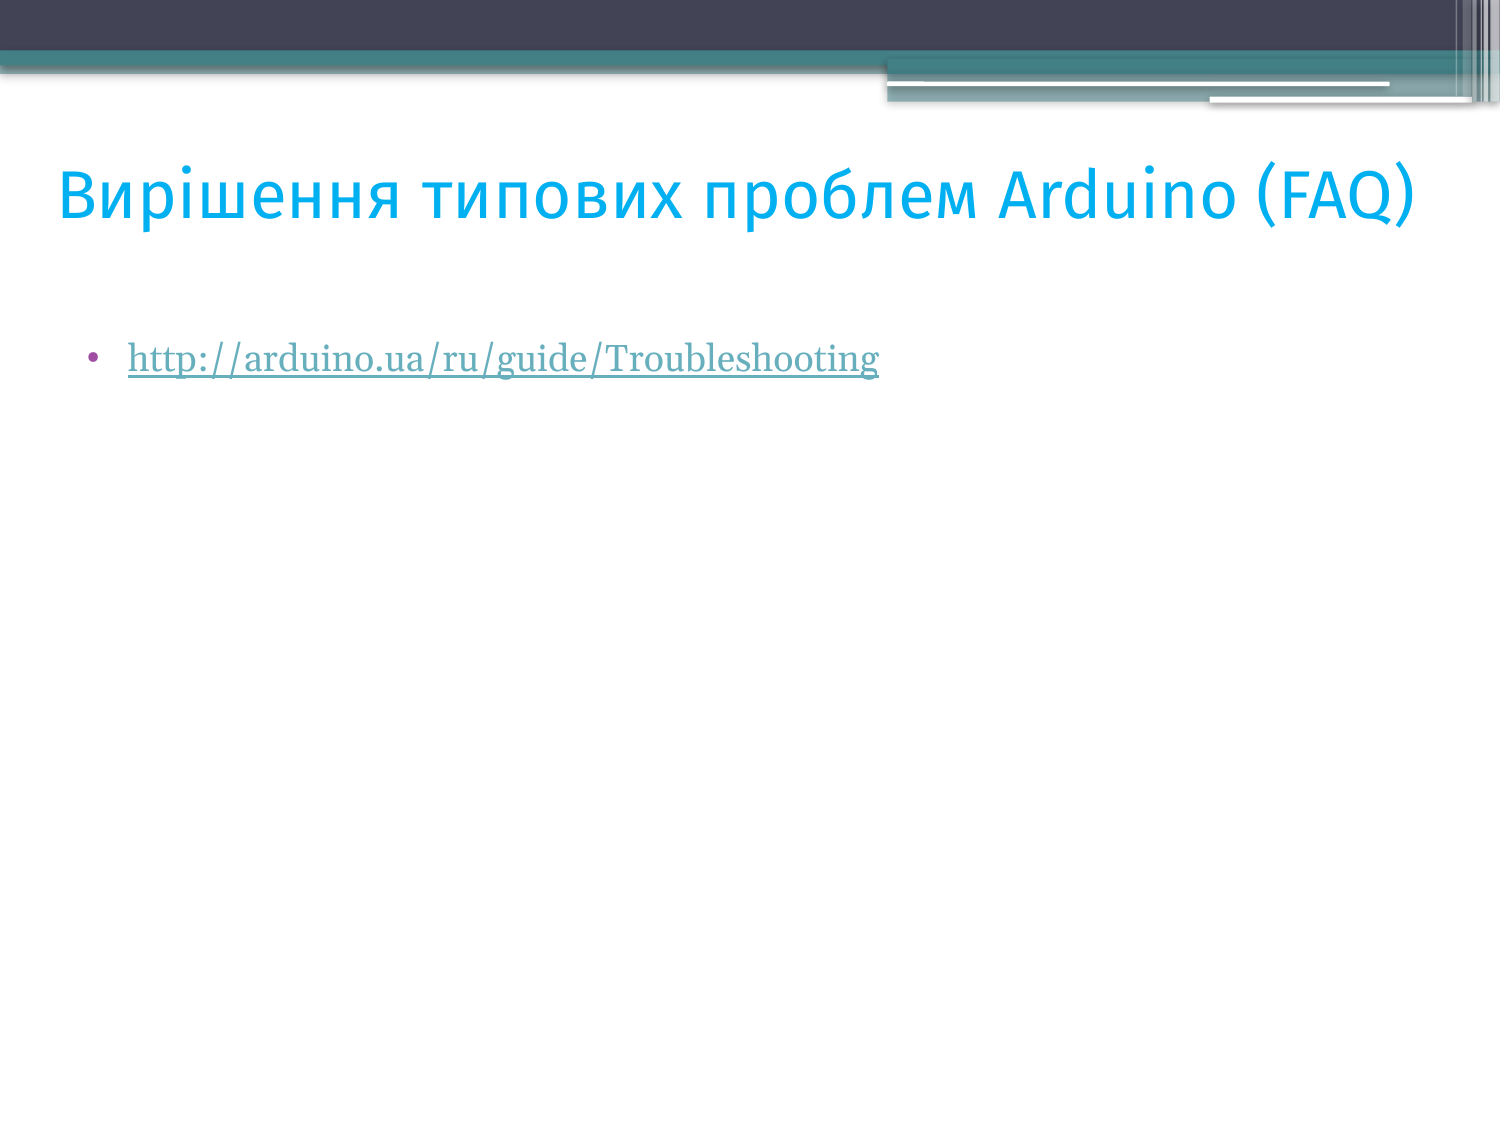

# Вирішення типових проблем Arduino (FAQ)
http://arduino.ua/ru/guide/Troubleshooting